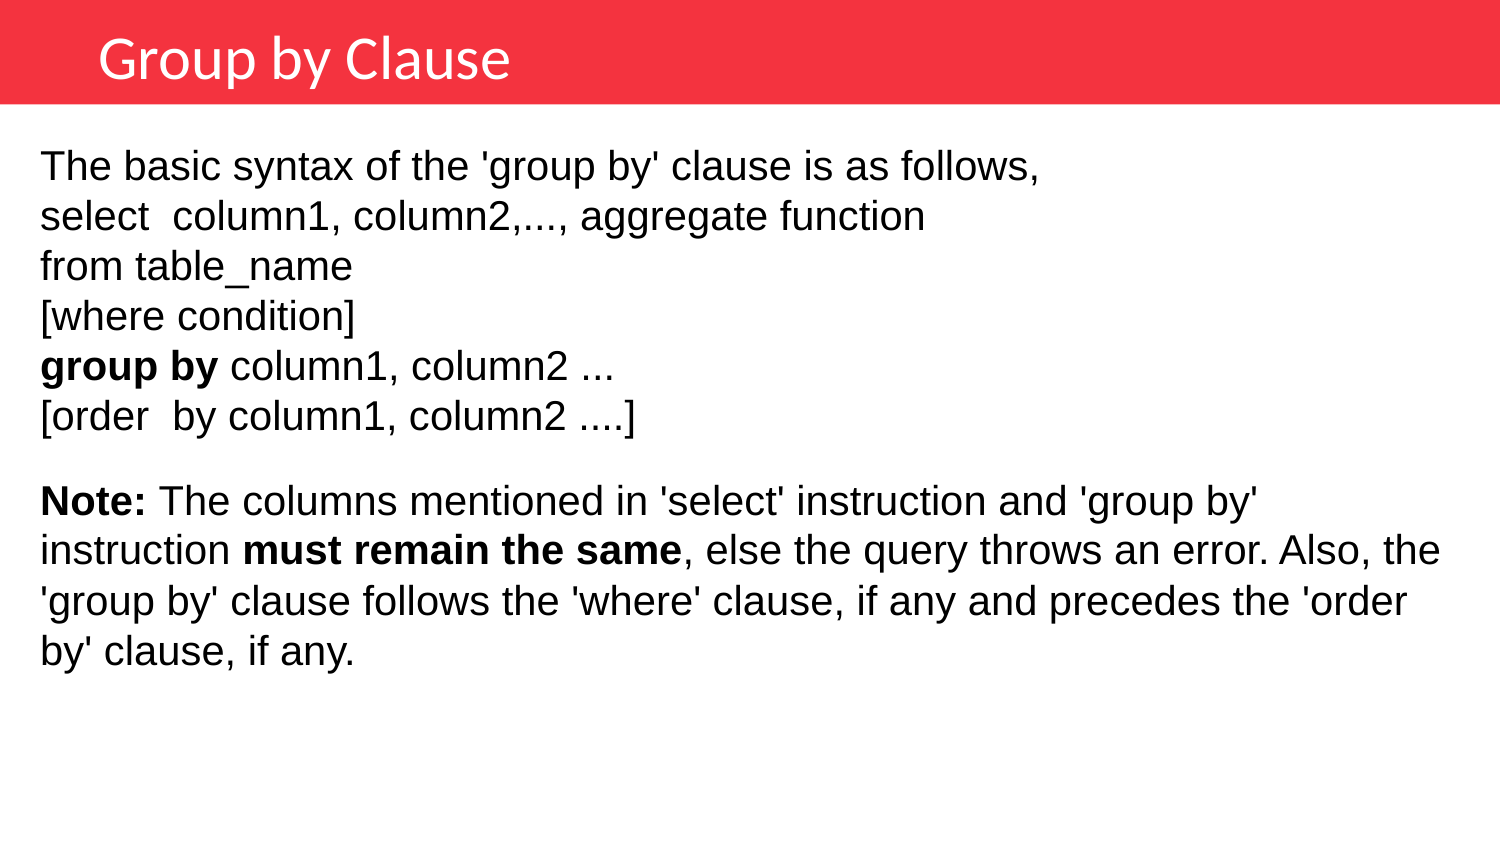

Group by Clause

The basic syntax of the 'group by' clause is as follows,
select  column1, column2,..., aggregate function
from table_name
[where condition]
group by column1, column2 ...
[order  by column1, column2 ....]

Note: The columns mentioned in 'select' instruction and 'group by' instruction must remain the same, else the query throws an error. Also, the 'group by' clause follows the 'where' clause, if any and precedes the 'order by' clause, if any.